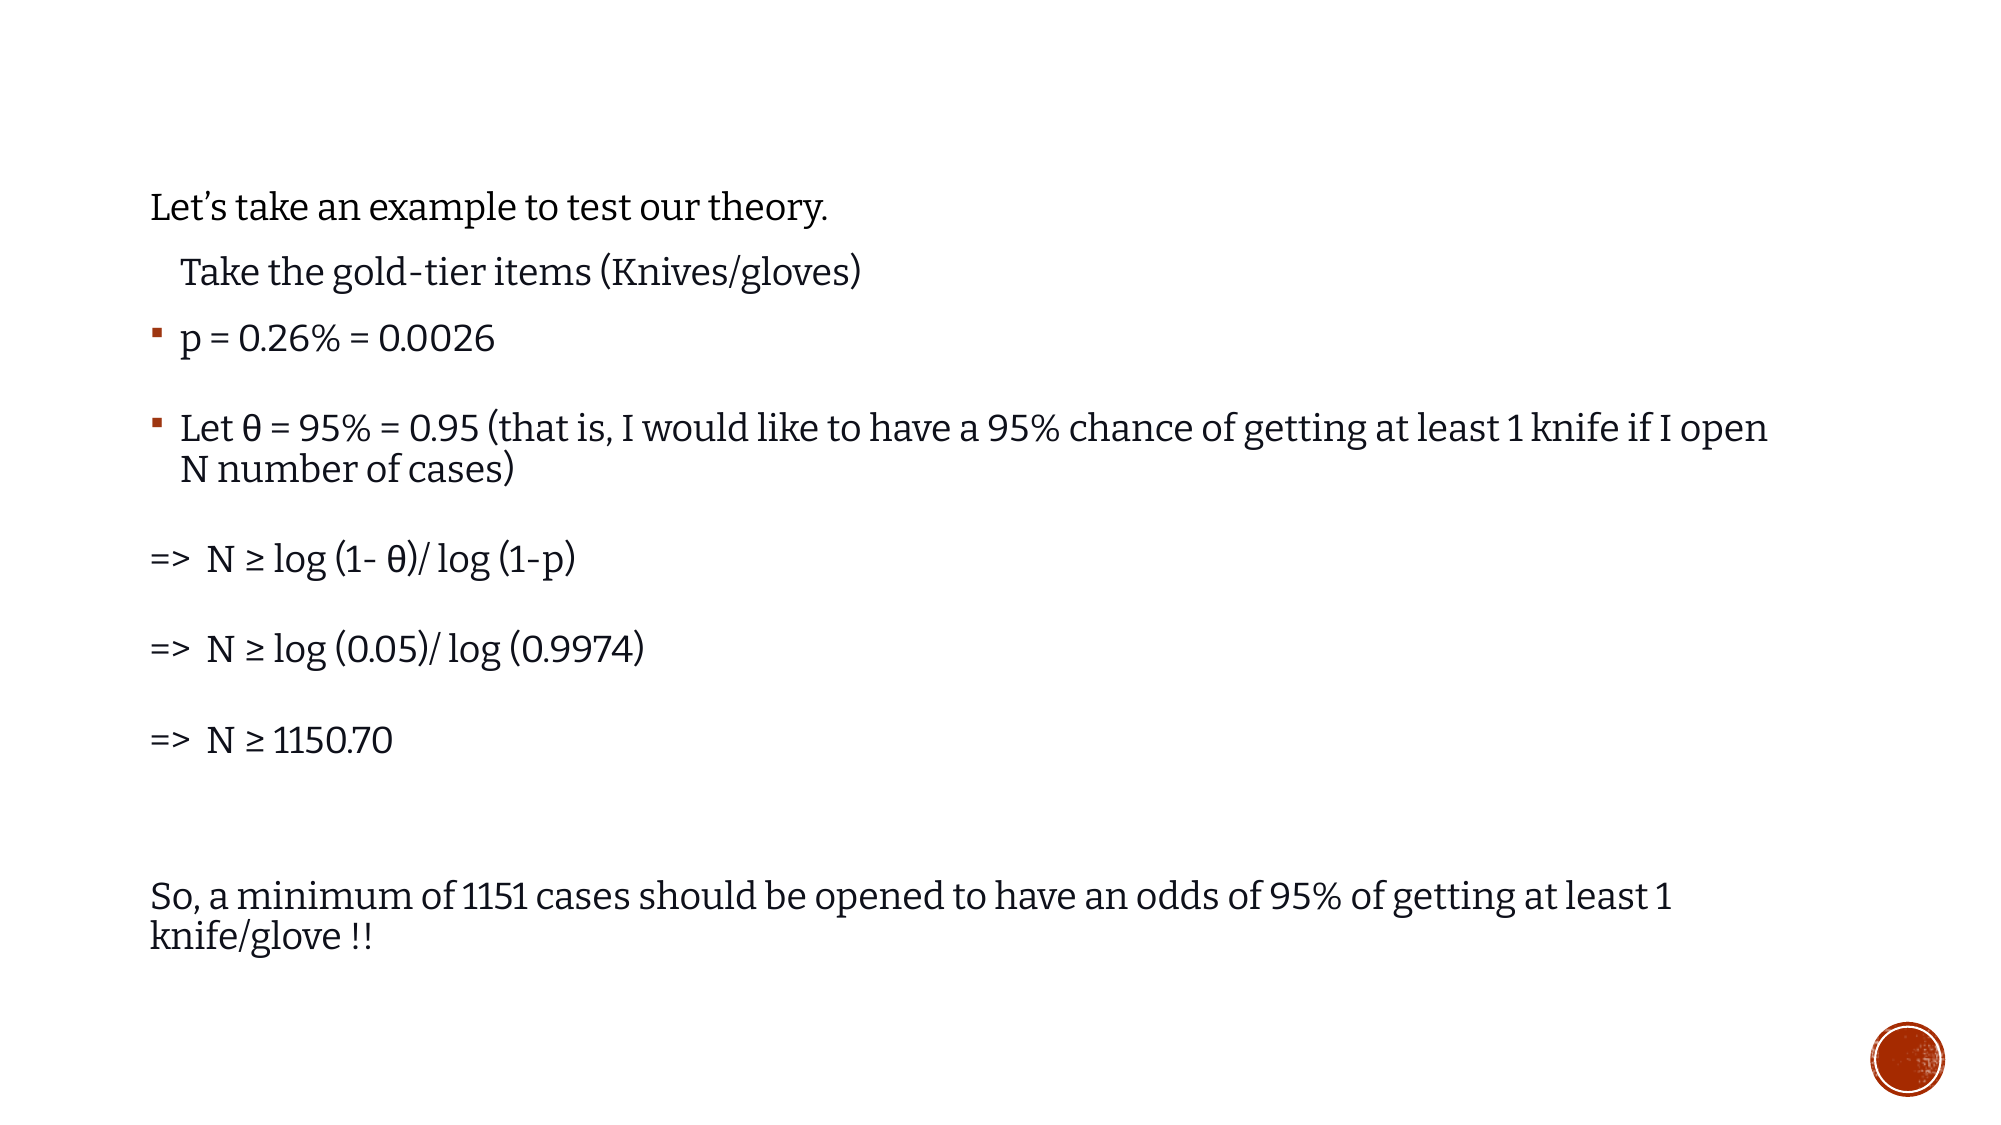

Let’s take an example to test our theory.
    Take the gold-tier items (Knives/gloves)
p = 0.26% = 0.0026
Let θ = 95% = 0.95 (that is, I would like to have a 95% chance of getting at least 1 knife if I open N number of cases)
=>  N ≥ log (1- θ)/ log (1-p)
=>  N ≥ log (0.05)/ log (0.9974)
=>  N ≥ 1150.70

So, a minimum of 1151 cases should be opened to have an odds of 95% of getting at least 1 knife/glove !!